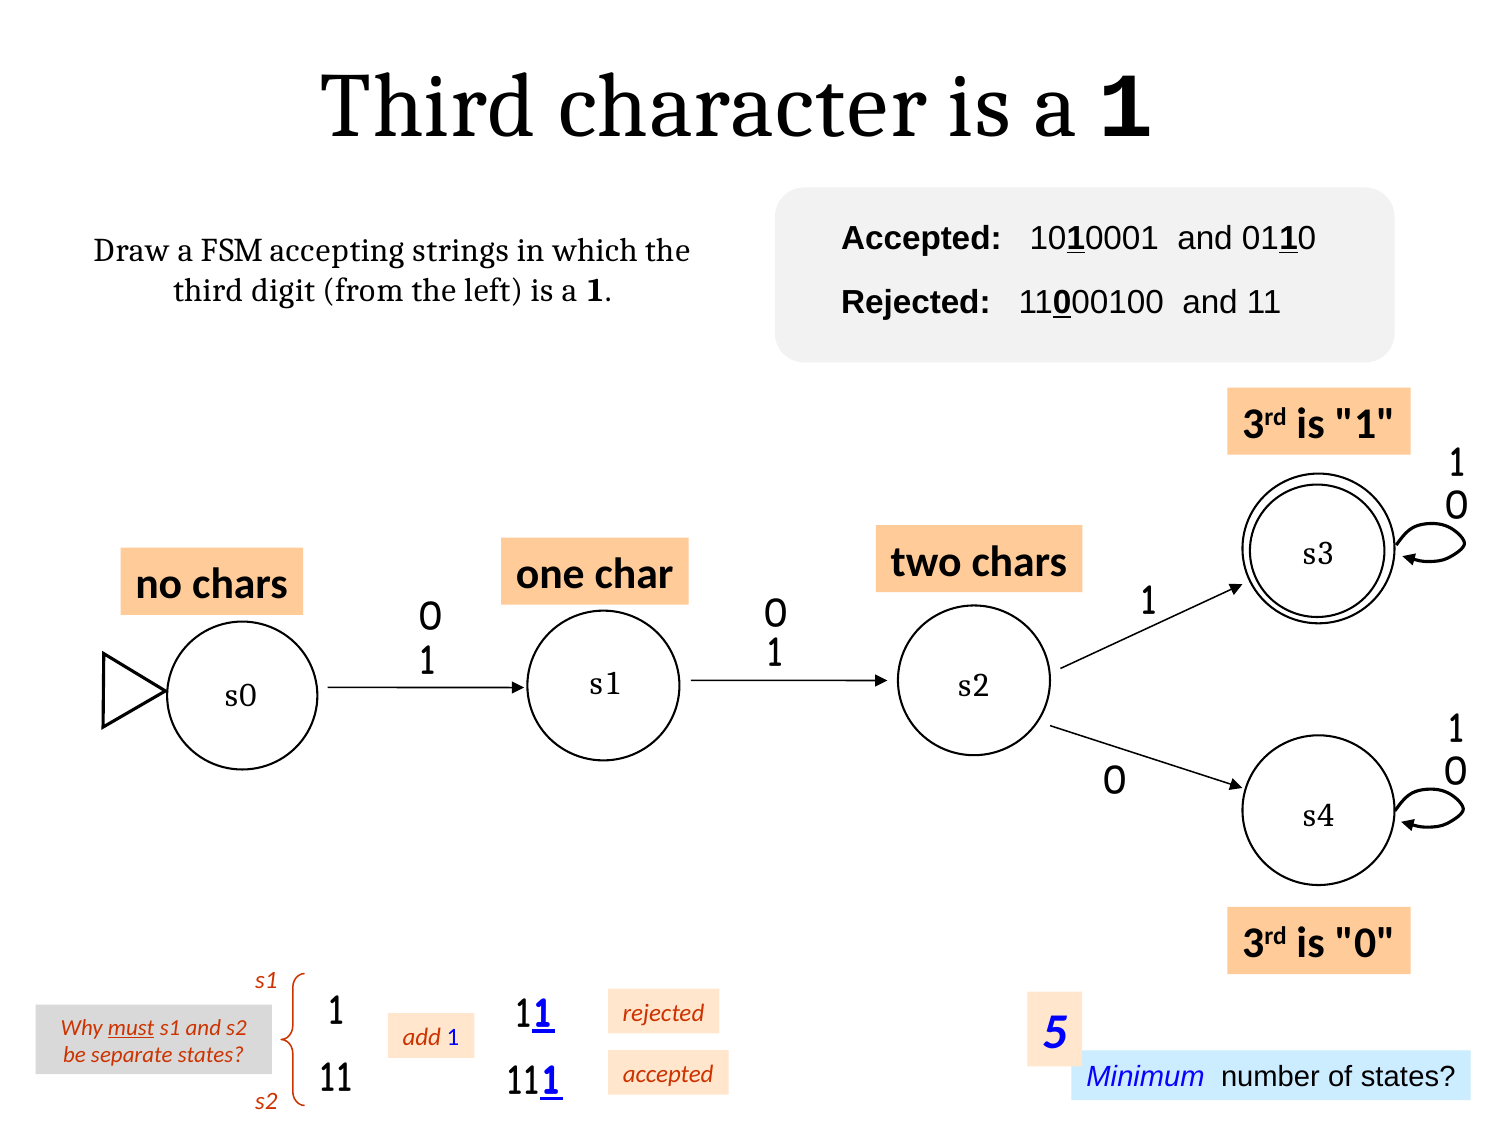

Third character is a 1

Draw a FSM accepting strings in which the third digit (from the left) is a 1.
Accepted:   1010001  and 0110
Rejected:   11000100  and 11
3rd is "1"
1

0

s3
two chars
one char
no chars
1
0

0

1

1
s1
s2

s0

1

0
0

s4
3rd is "0"
s1

1
11
rejected
5
Why must s1 and s2 be separate states?
add 1
11
111
accepted
Minimum  number of states?
s2